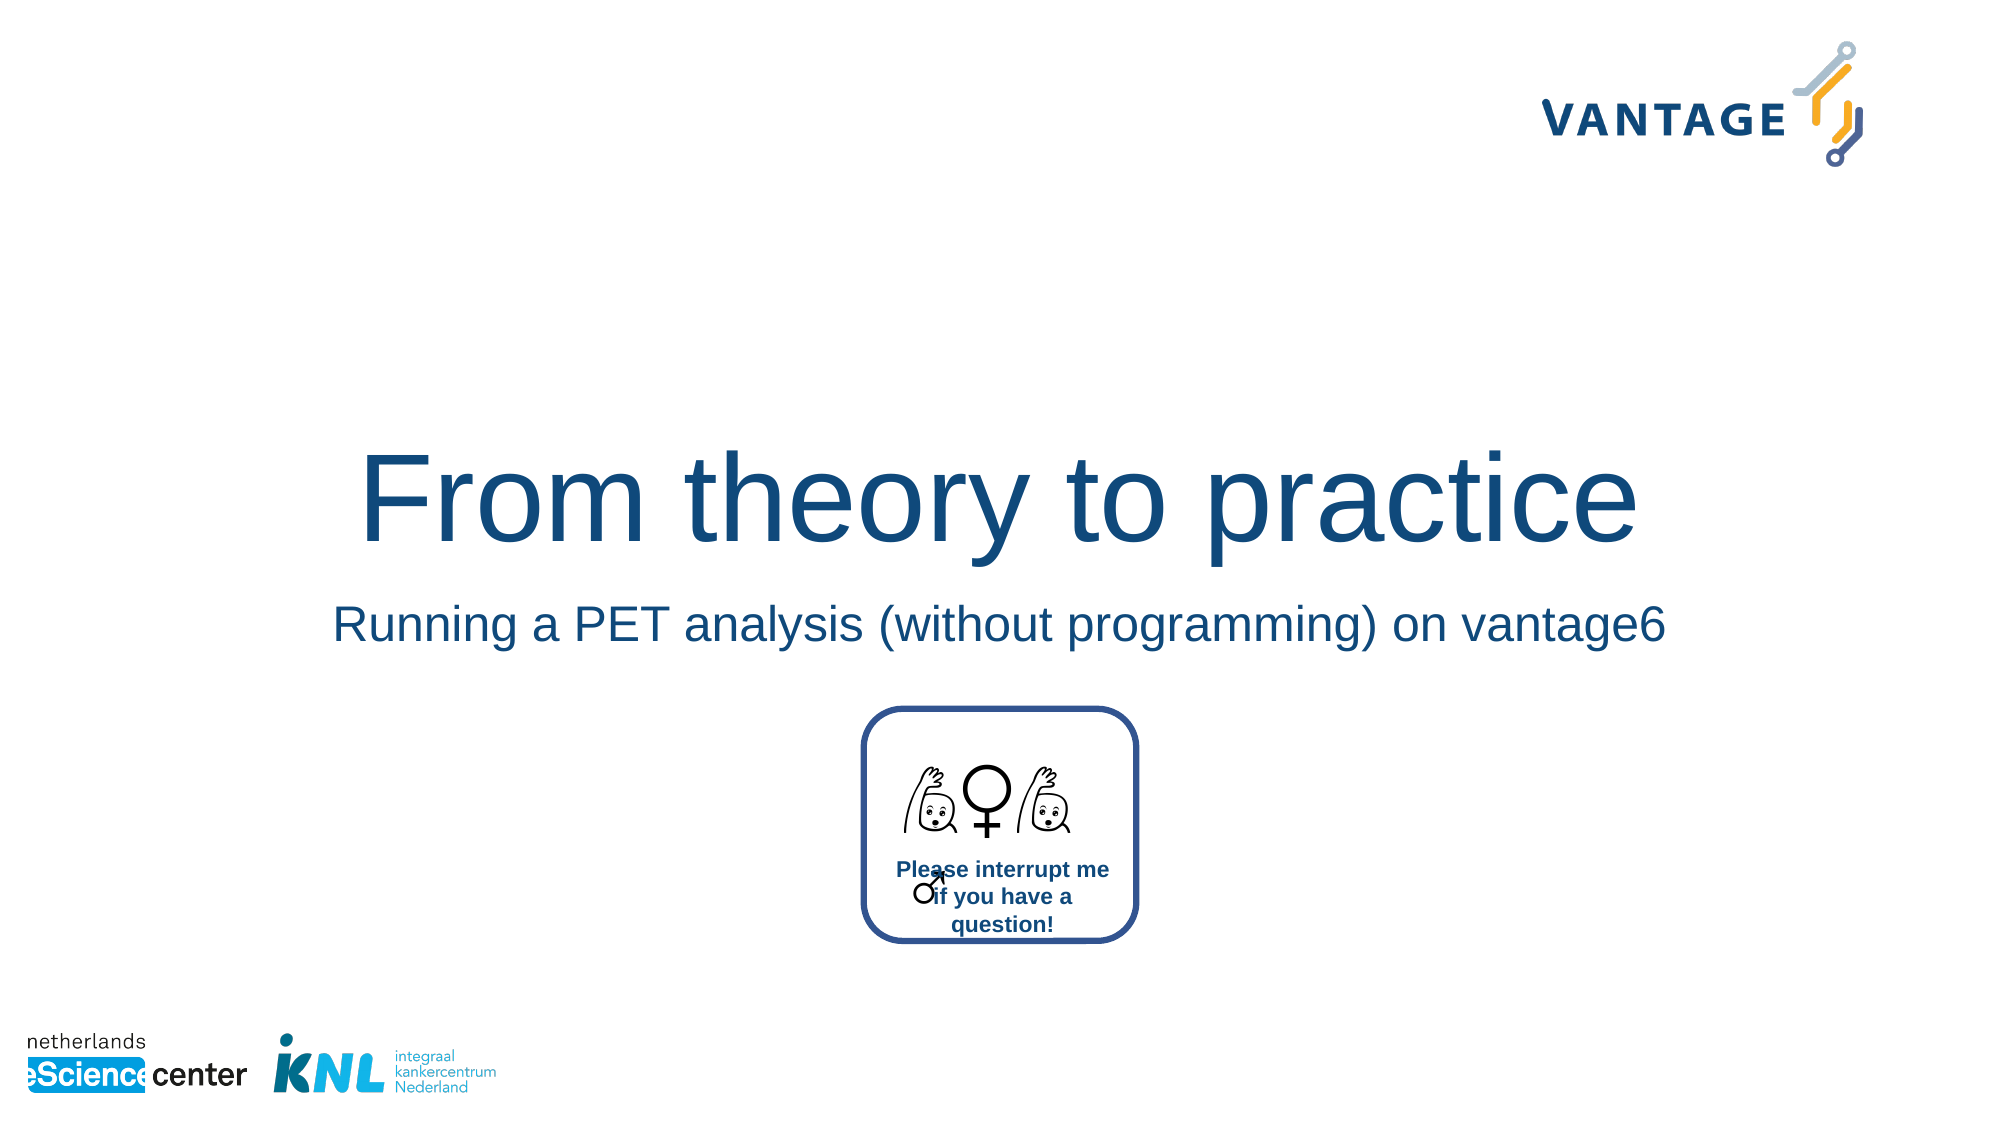

# From theory to practice
Running a PET analysis (without programming) on vantage6

🙋‍♀️🙋‍♂️
Please interrupt me if you have a question!